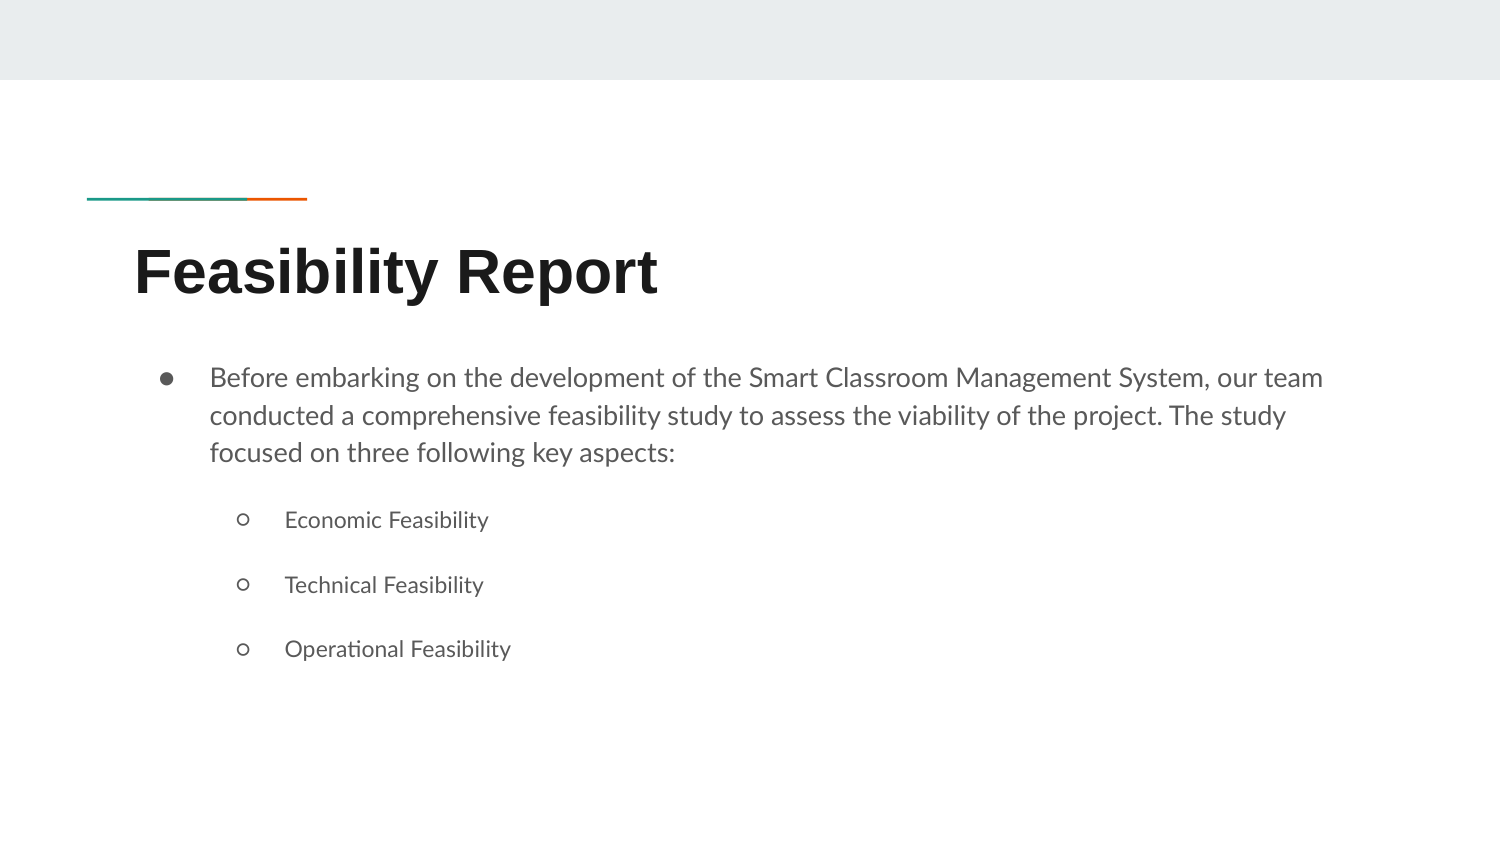

# Feasibility Report
Before embarking on the development of the Smart Classroom Management System, our team conducted a comprehensive feasibility study to assess the viability of the project. The study focused on three following key aspects:
Economic Feasibility
Technical Feasibility
Operational Feasibility